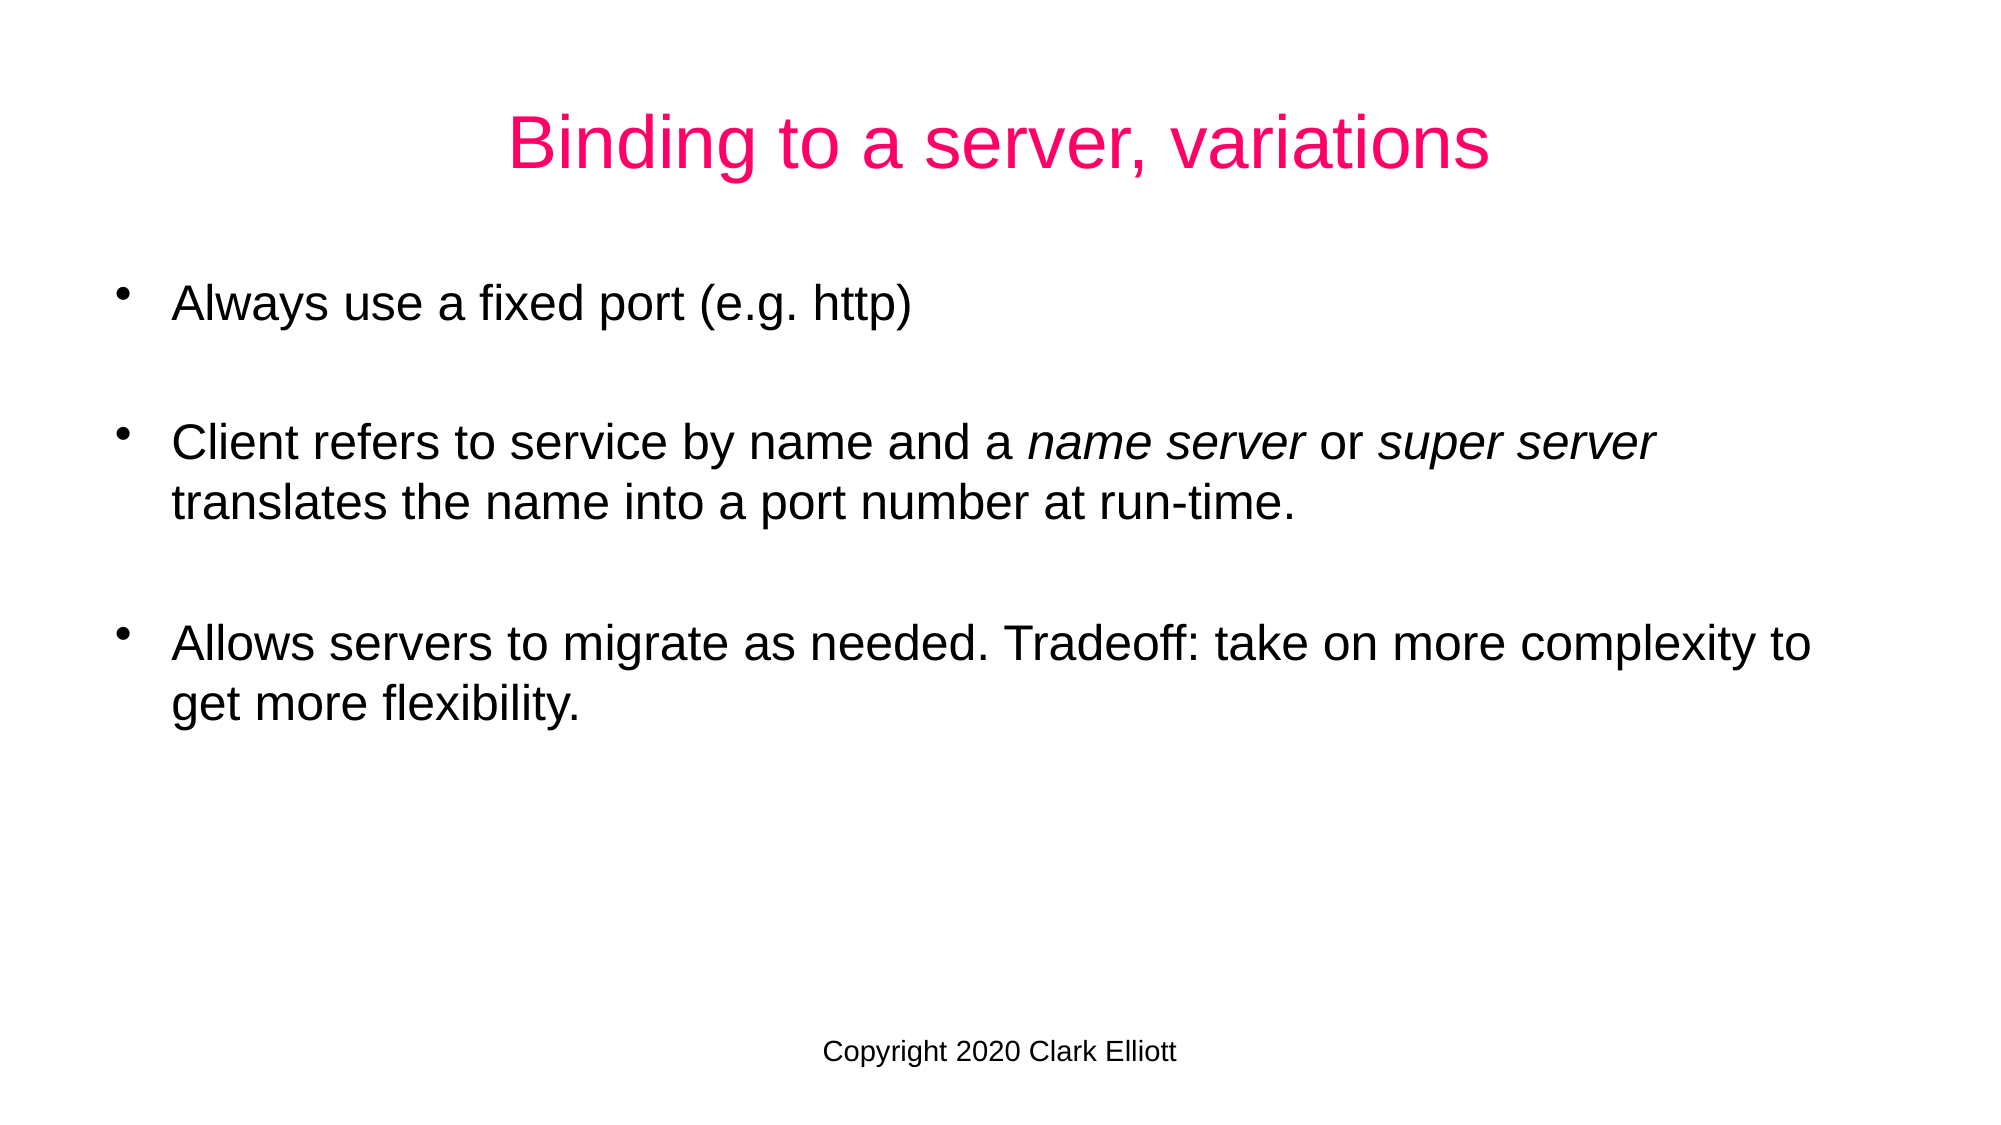

Binding to a server, variations
Always use a fixed port (e.g. http)

Client refers to service by name and a name server or super server translates the name into a port number at run-time.

Allows servers to migrate as needed. Tradeoff: take on more complexity to get more flexibility.
Copyright 2020 Clark Elliott